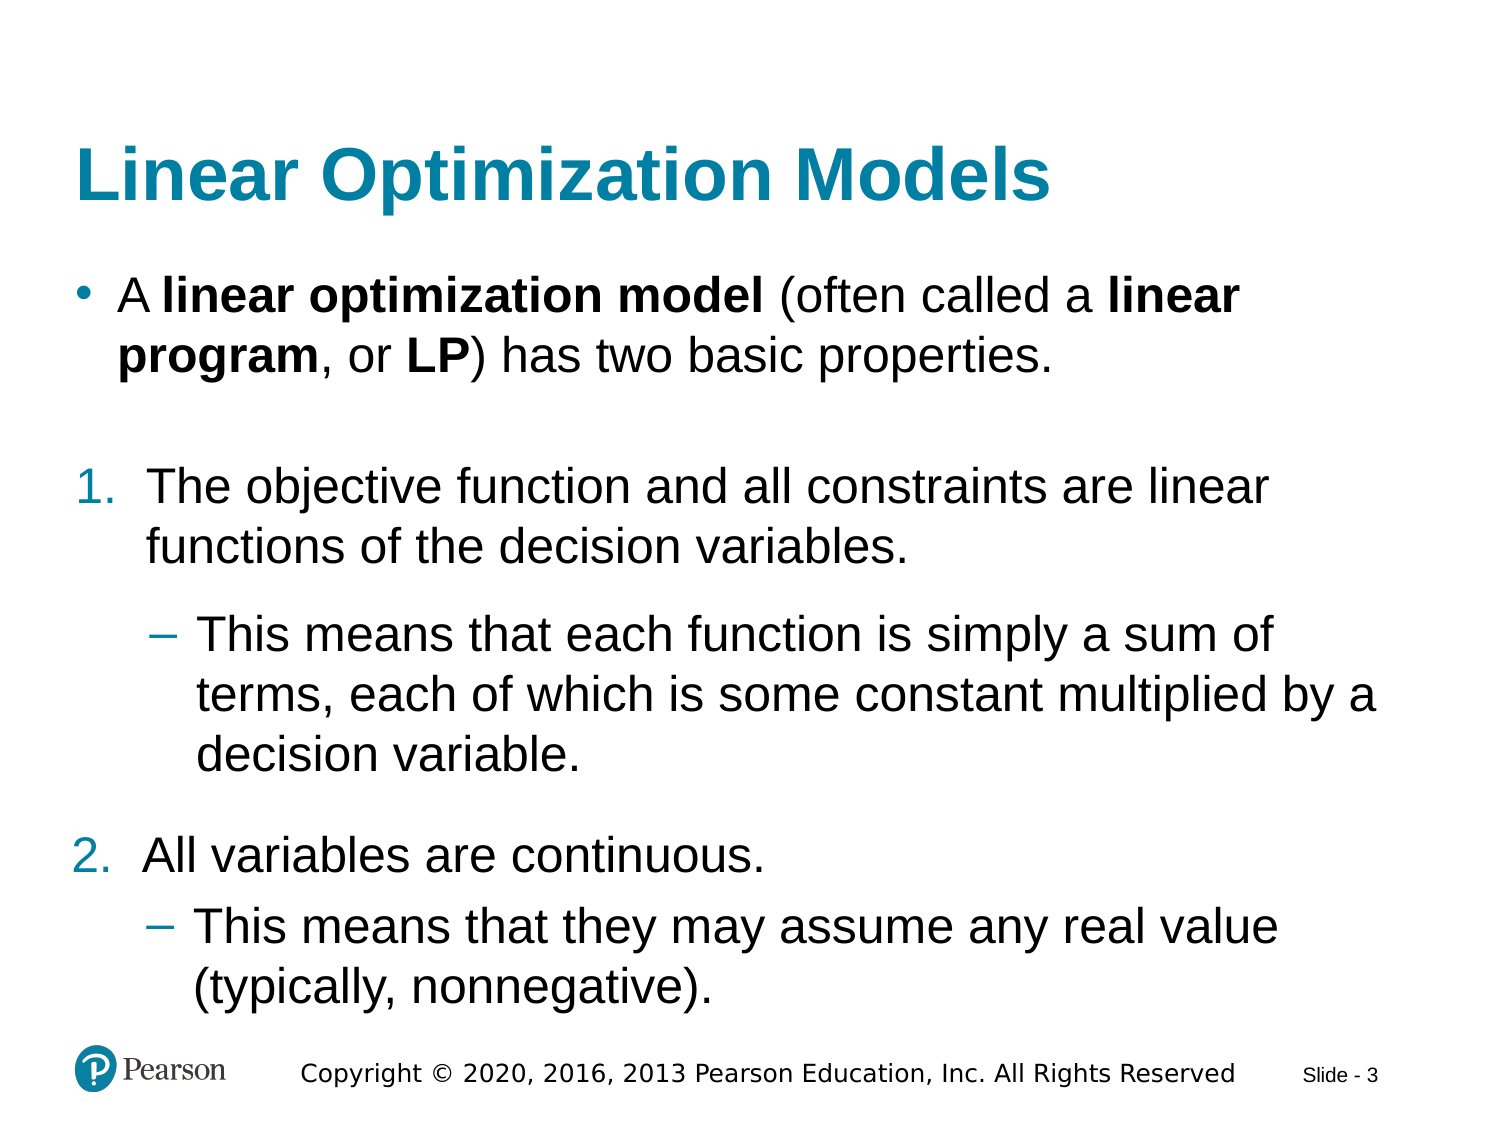

# Linear Optimization Models
A linear optimization model (often called a linear program, or L P) has two basic properties.
The objective function and all constraints are linear functions of the decision variables.
This means that each function is simply a sum of terms, each of which is some constant multiplied by a decision variable.
All variables are continuous.
This means that they may assume any real value (typically, nonnegative).